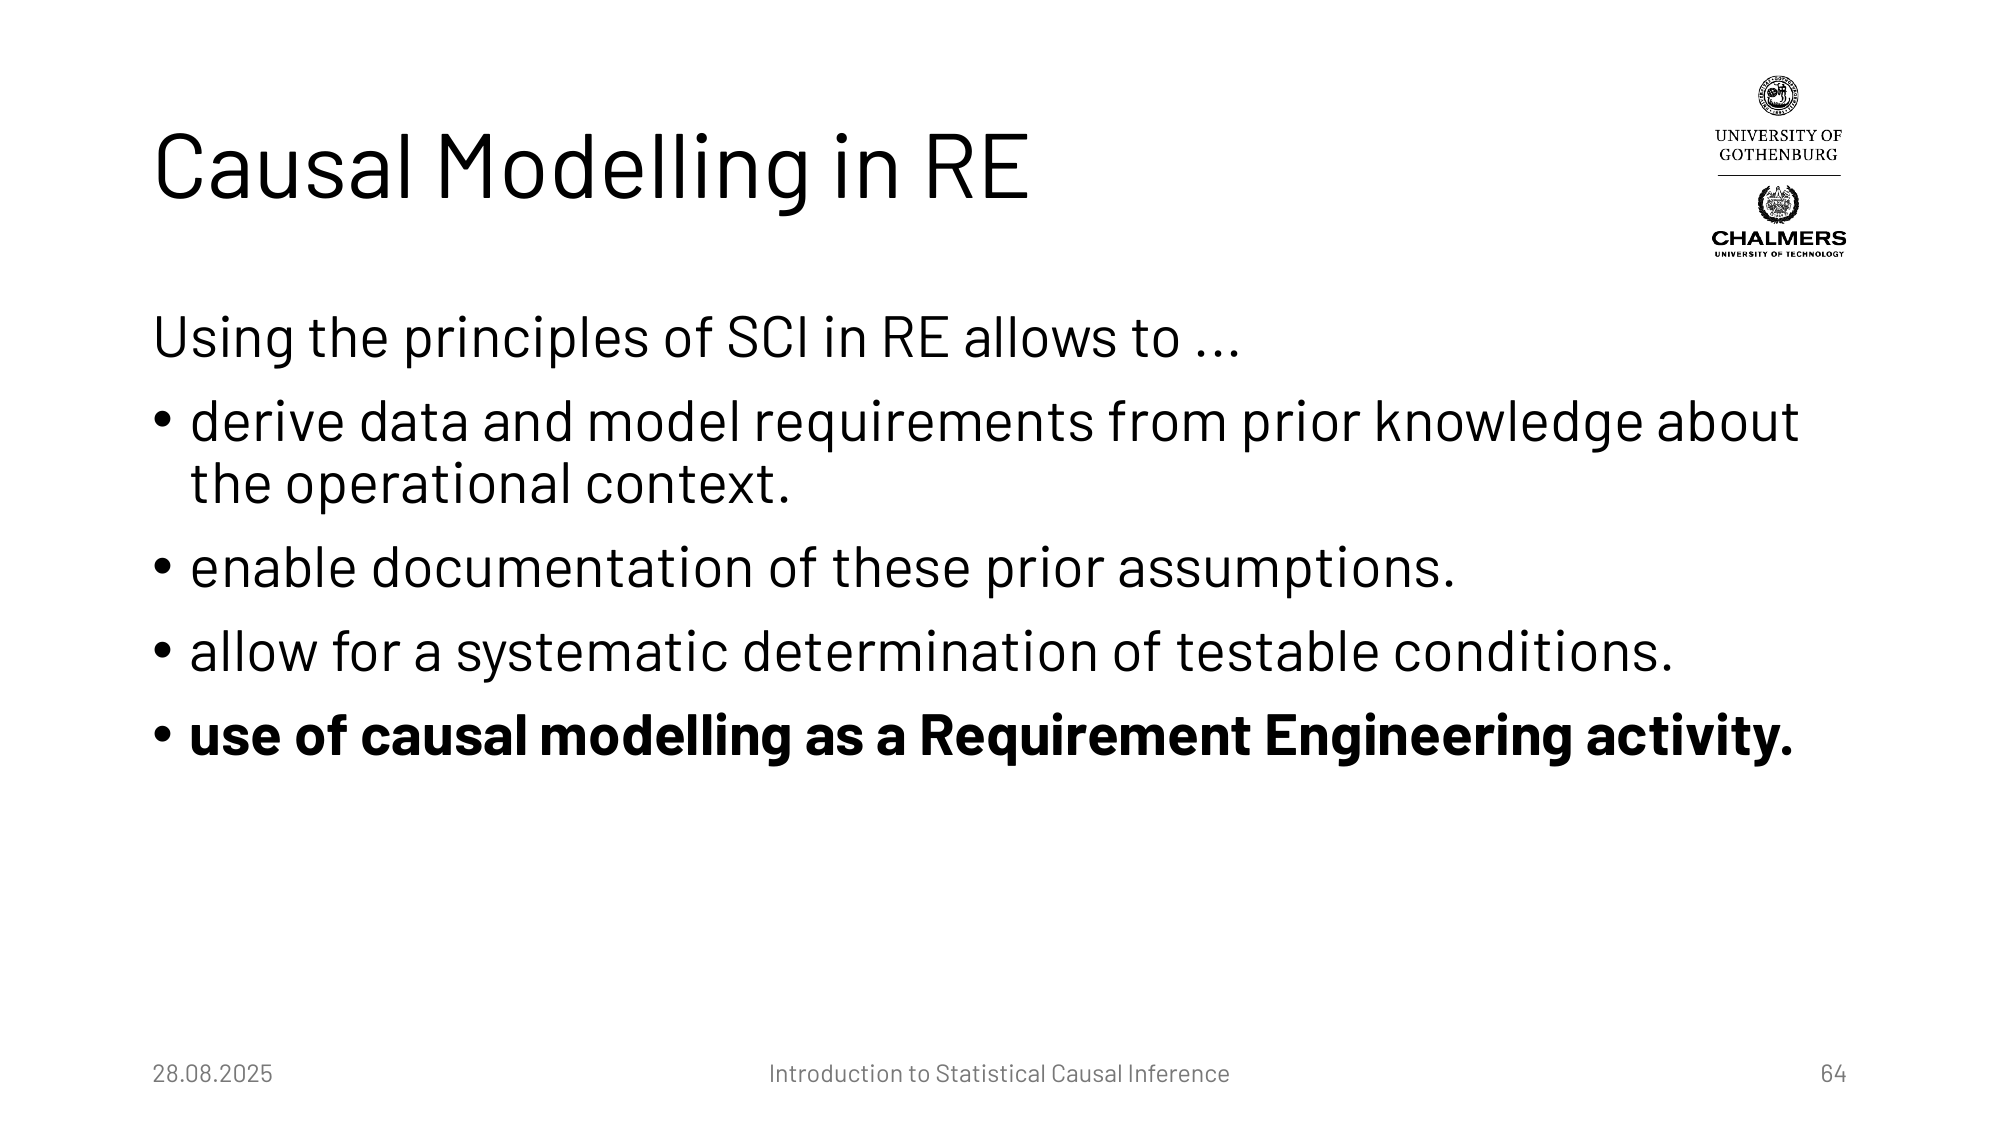

# Causal Modelling in RE
Using the principles of SCI in RE allows to ...
derive data and model requirements from prior knowledge about the operational context.
enable documentation of these prior assumptions.
allow for a systematic determination of testable conditions.
use of causal modelling as a Requirement Engineering activity.
28.08.2025
Introduction to Statistical Causal Inference
64